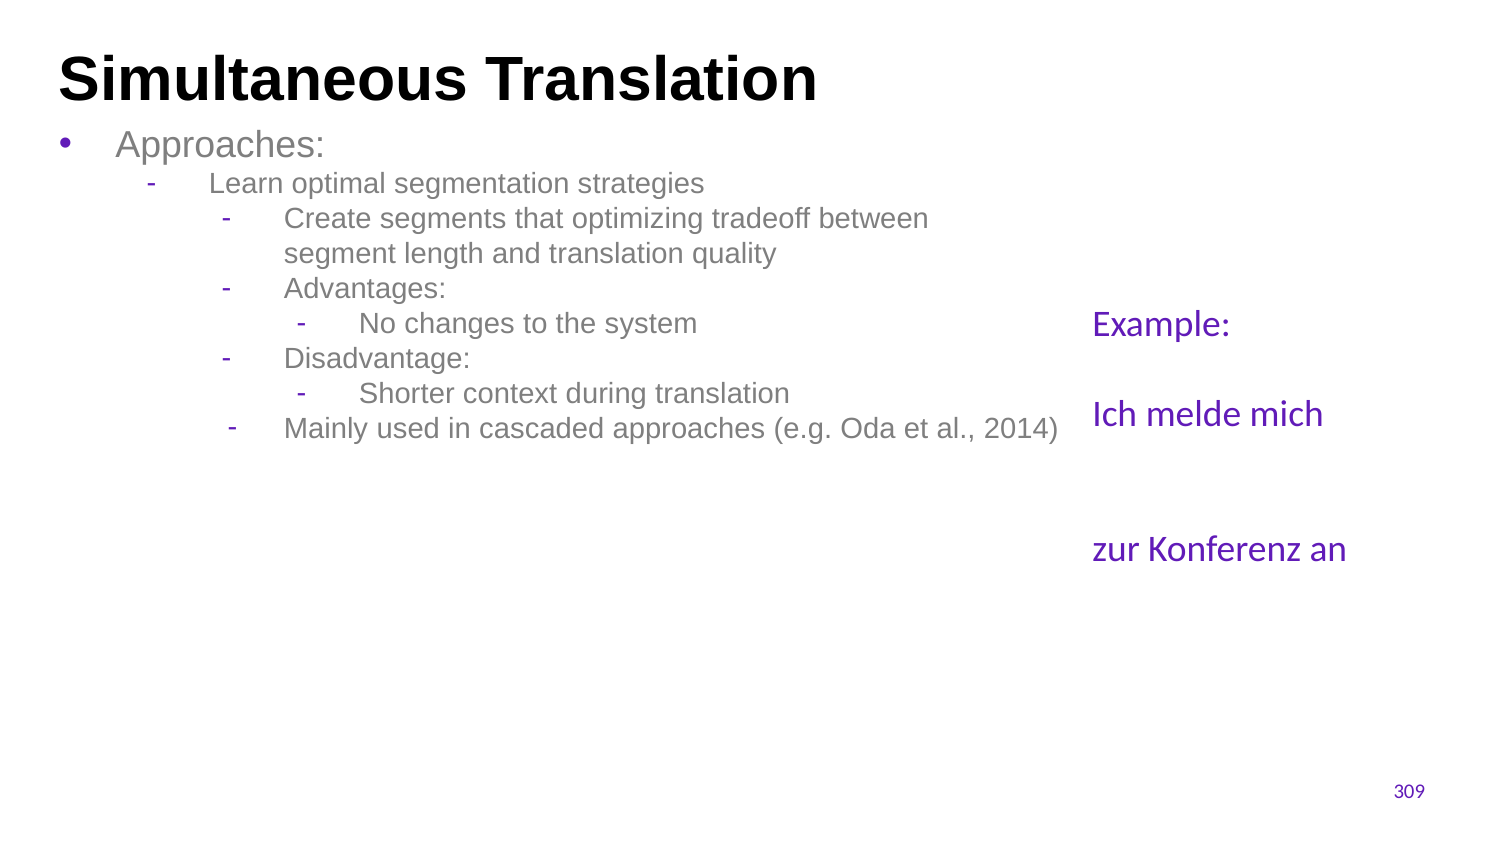

# Simultaneous Translation
Approaches:
Learn optimal segmentation strategies
Create segments that optimizing tradeoff between
segment length and translation quality
Advantages:
No changes to the system
Disadvantage:
Shorter context during translation
Mainly used in cascaded approaches (e.g. Oda et al., 2014)

Example:

Ich melde mich

zur Konferenz an
309